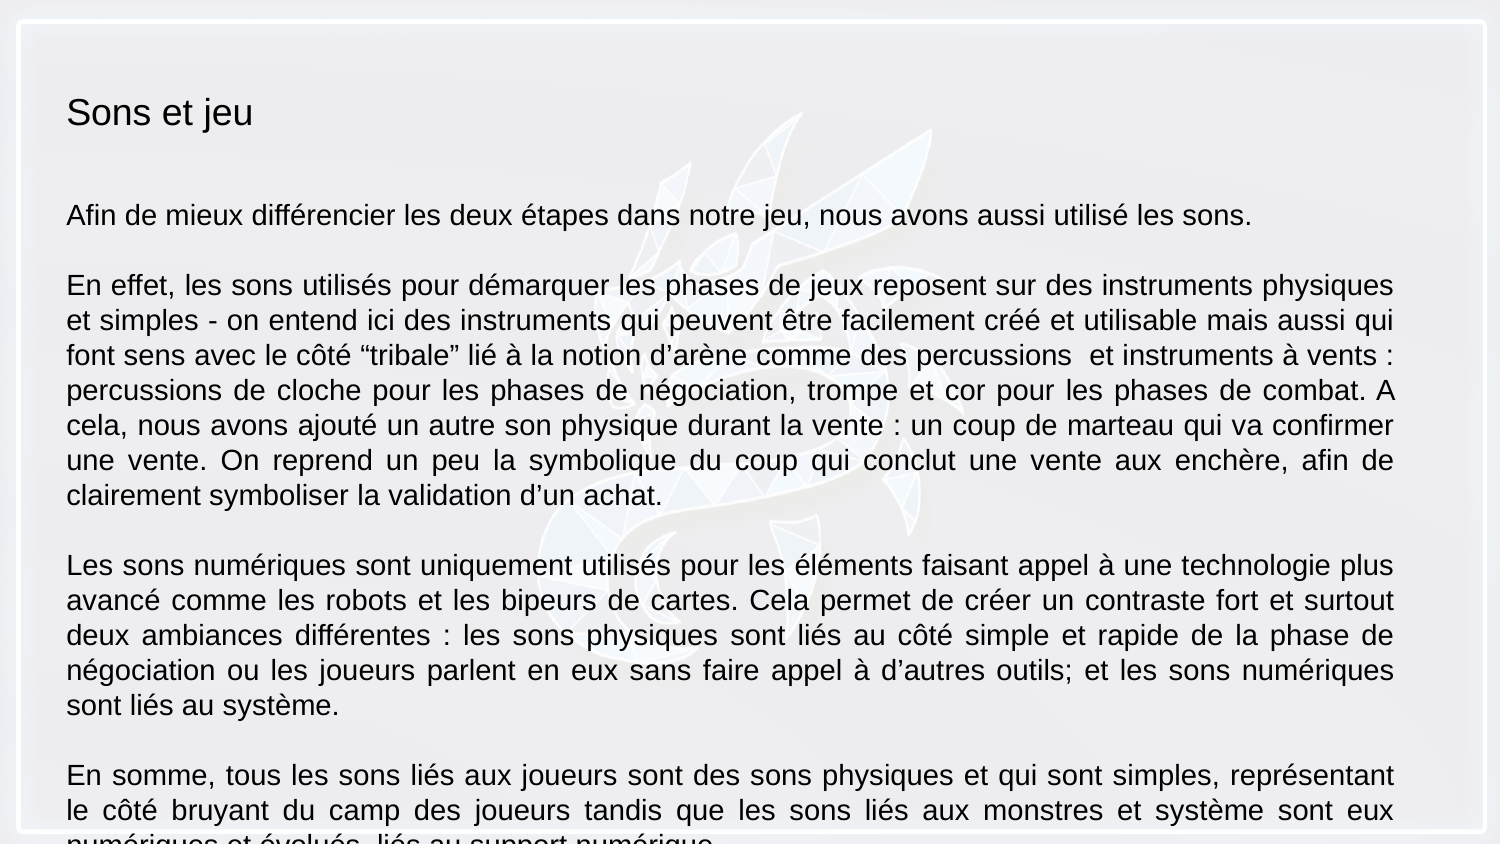

Sons et jeu
Afin de mieux différencier les deux étapes dans notre jeu, nous avons aussi utilisé les sons.

En effet, les sons utilisés pour démarquer les phases de jeux reposent sur des instruments physiques et simples - on entend ici des instruments qui peuvent être facilement créé et utilisable mais aussi qui font sens avec le côté “tribale” lié à la notion d’arène comme des percussions  et instruments à vents : percussions de cloche pour les phases de négociation, trompe et cor pour les phases de combat. A cela, nous avons ajouté un autre son physique durant la vente : un coup de marteau qui va confirmer une vente. On reprend un peu la symbolique du coup qui conclut une vente aux enchère, afin de clairement symboliser la validation d’un achat.

Les sons numériques sont uniquement utilisés pour les éléments faisant appel à une technologie plus avancé comme les robots et les bipeurs de cartes. Cela permet de créer un contraste fort et surtout deux ambiances différentes : les sons physiques sont liés au côté simple et rapide de la phase de négociation ou les joueurs parlent en eux sans faire appel à d’autres outils; et les sons numériques sont liés au système.

En somme, tous les sons liés aux joueurs sont des sons physiques et qui sont simples, représentant le côté bruyant du camp des joueurs tandis que les sons liés aux monstres et système sont eux numériques et évolués, liés au support numérique.